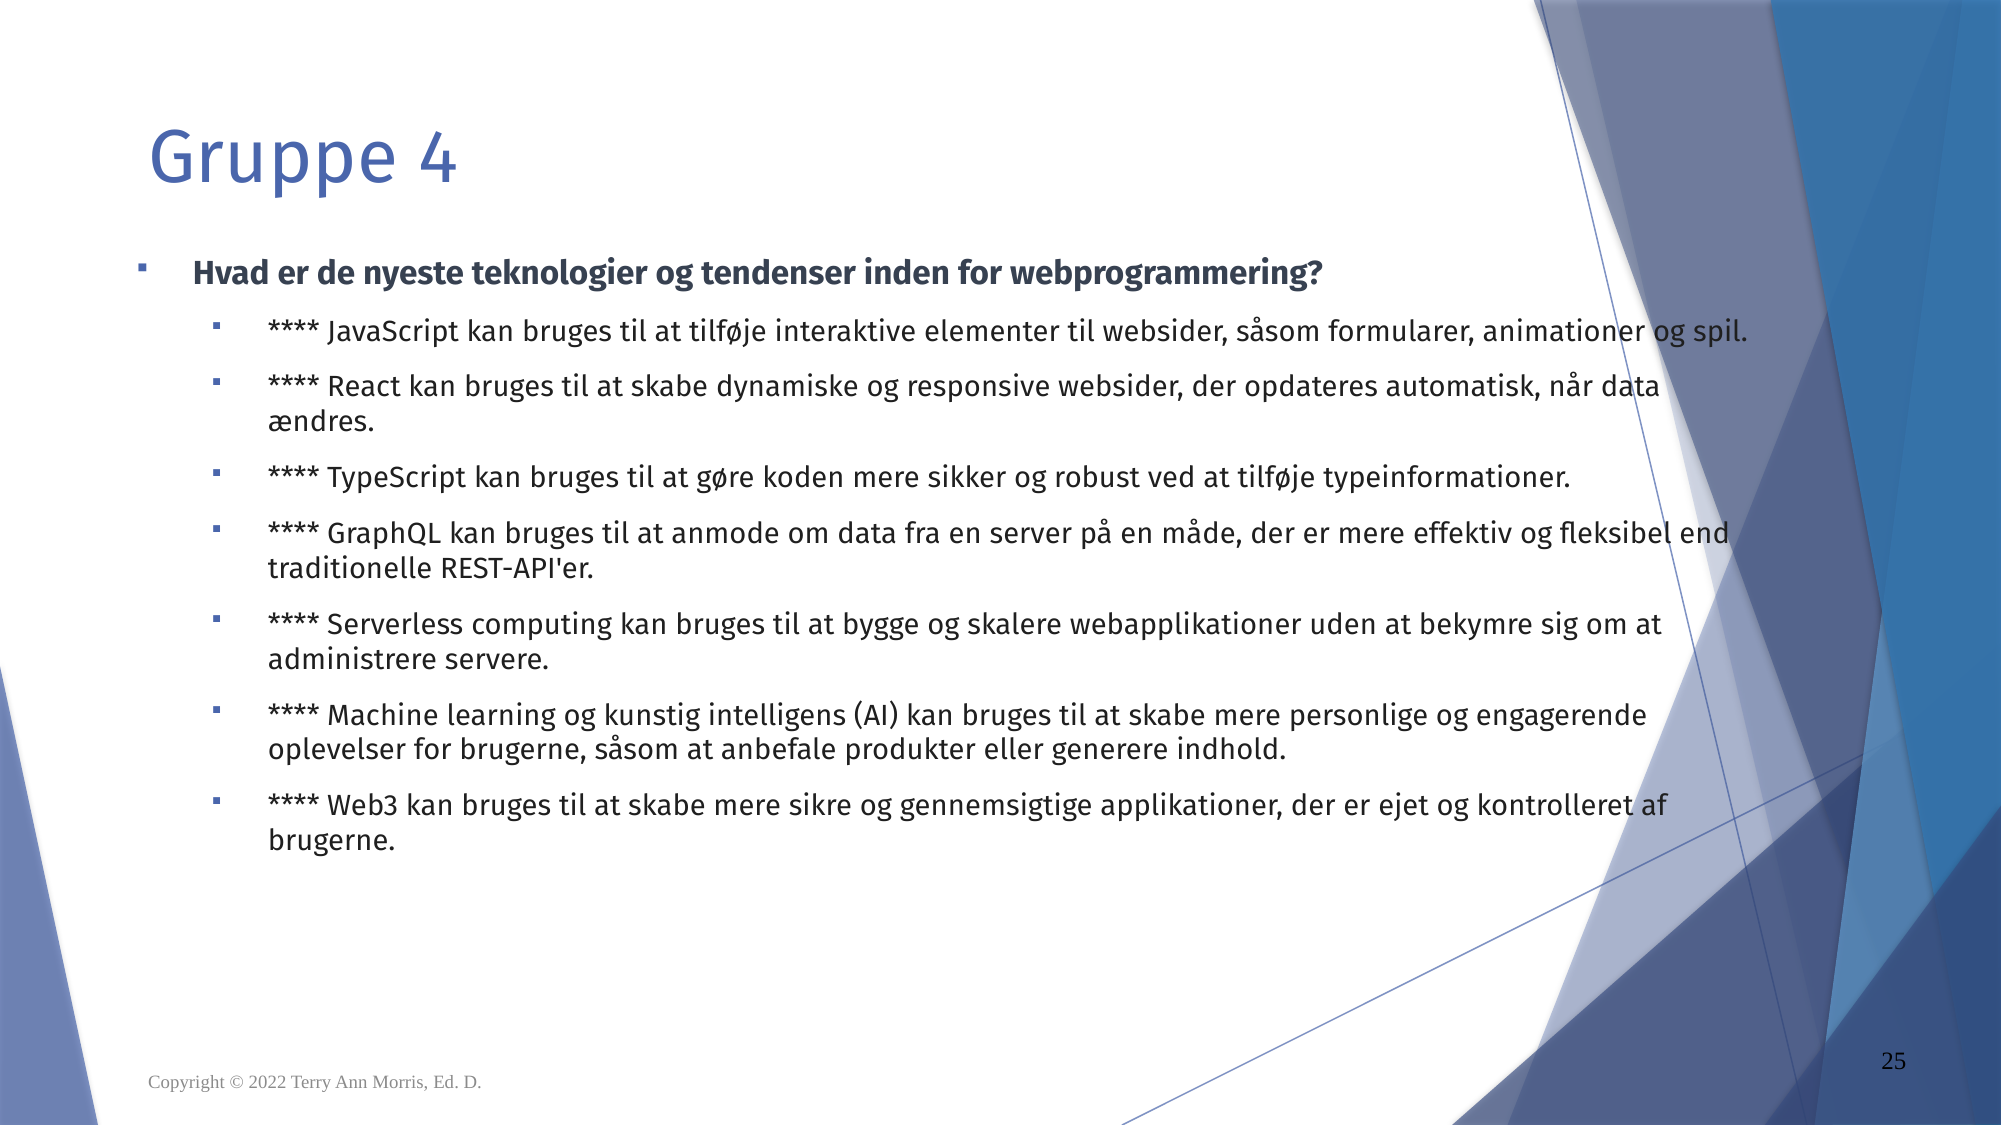

# Gruppe 4
Hvad er de nyeste teknologier og tendenser inden for webprogrammering?
**** JavaScript kan bruges til at tilføje interaktive elementer til websider, såsom formularer, animationer og spil.
**** React kan bruges til at skabe dynamiske og responsive websider, der opdateres automatisk, når data ændres.
**** TypeScript kan bruges til at gøre koden mere sikker og robust ved at tilføje typeinformationer.
**** GraphQL kan bruges til at anmode om data fra en server på en måde, der er mere effektiv og fleksibel end traditionelle REST-API'er.
**** Serverless computing kan bruges til at bygge og skalere webapplikationer uden at bekymre sig om at administrere servere.
**** Machine learning og kunstig intelligens (AI) kan bruges til at skabe mere personlige og engagerende oplevelser for brugerne, såsom at anbefale produkter eller generere indhold.
**** Web3 kan bruges til at skabe mere sikre og gennemsigtige applikationer, der er ejet og kontrolleret af brugerne.